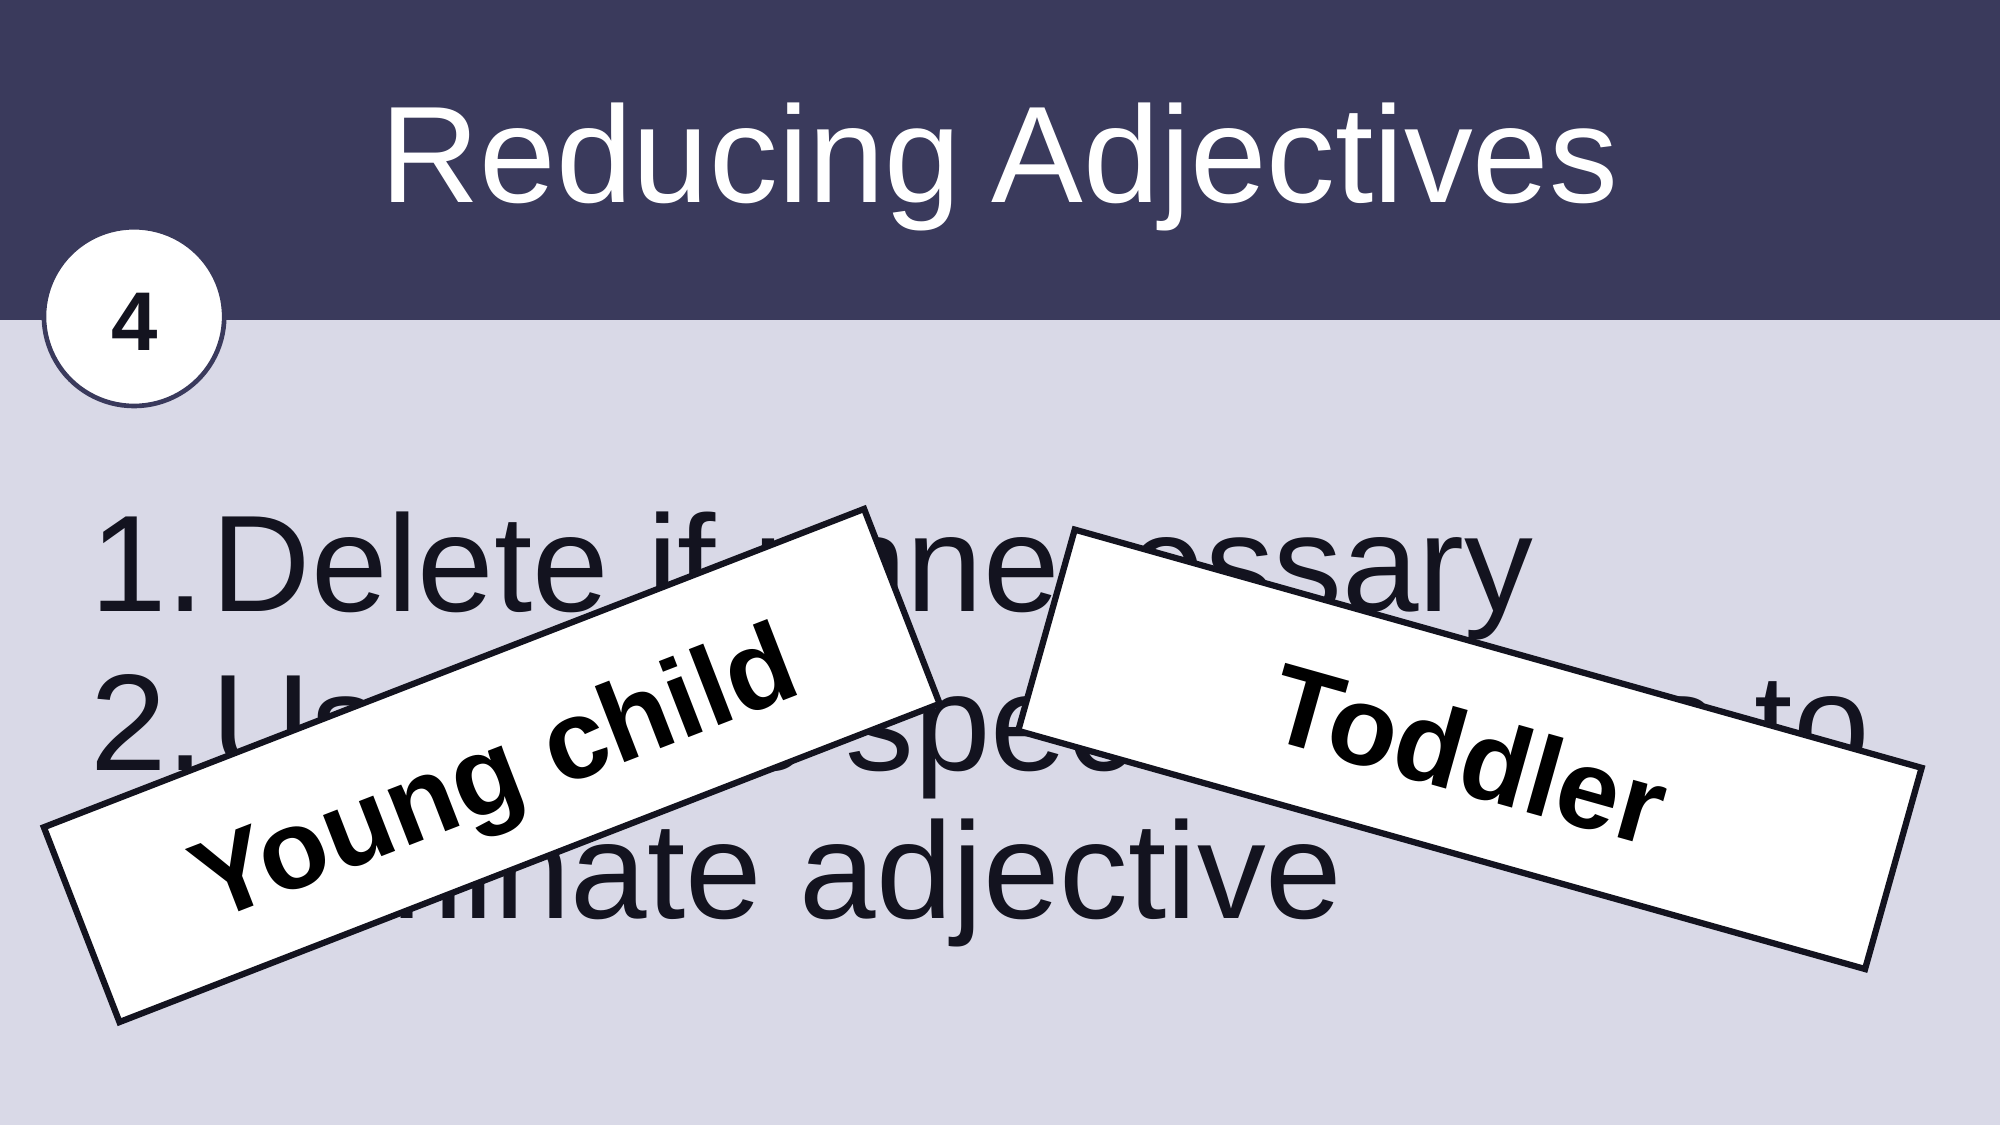

# Reducing Adjectives
4
Delete if unnecessary
Use more specific nouns to eliminate adjective
Toddler
Young child